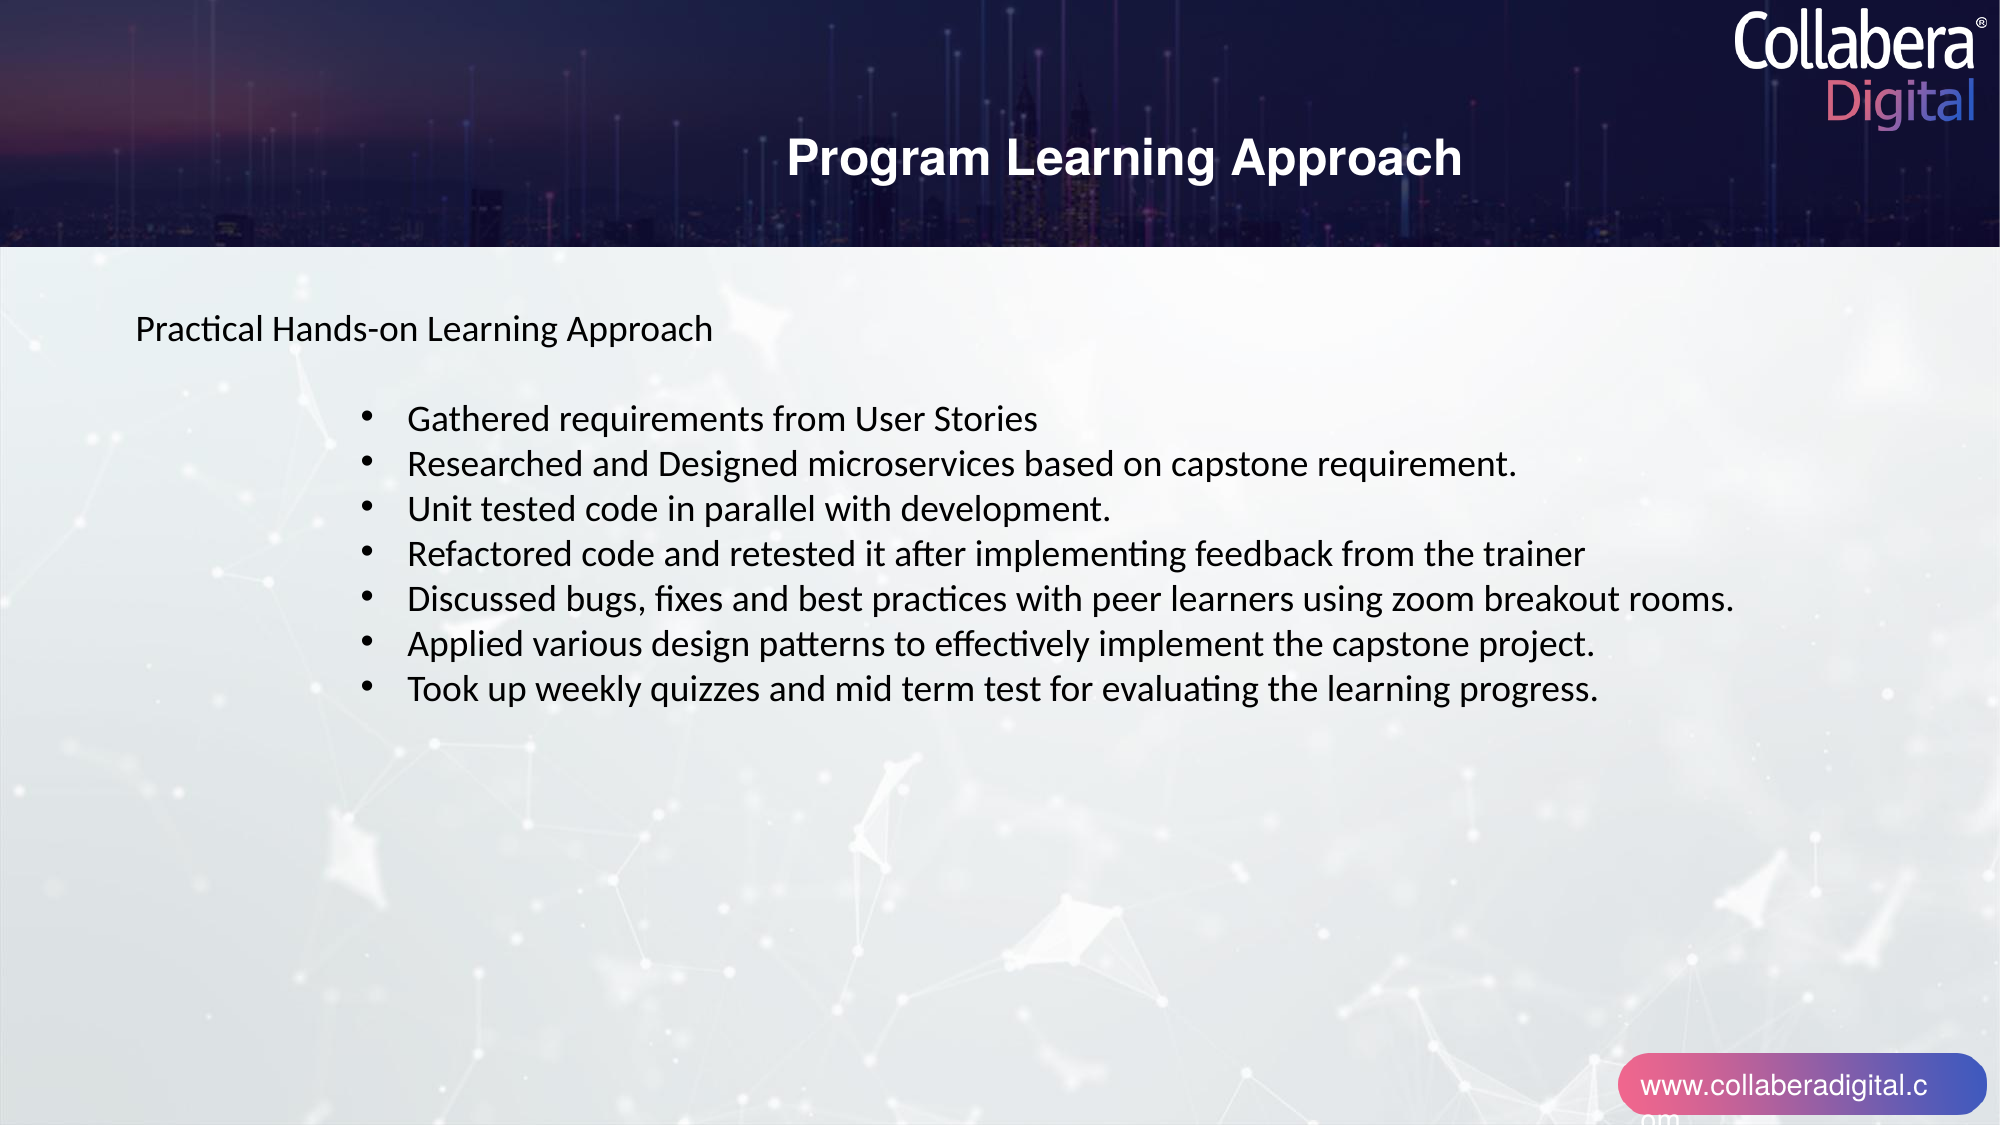

Program Learning Approach
Practical Hands-on Learning Approach

Gathered requirements from User Stories
Researched and Designed microservices based on capstone requirement.
Unit tested code in parallel with development.
Refactored code and retested it after implementing feedback from the trainer
Discussed bugs, fixes and best practices with peer learners using zoom breakout rooms.
Applied various design patterns to effectively implement the capstone project.
Took up weekly quizzes and mid term test for evaluating the learning progress.